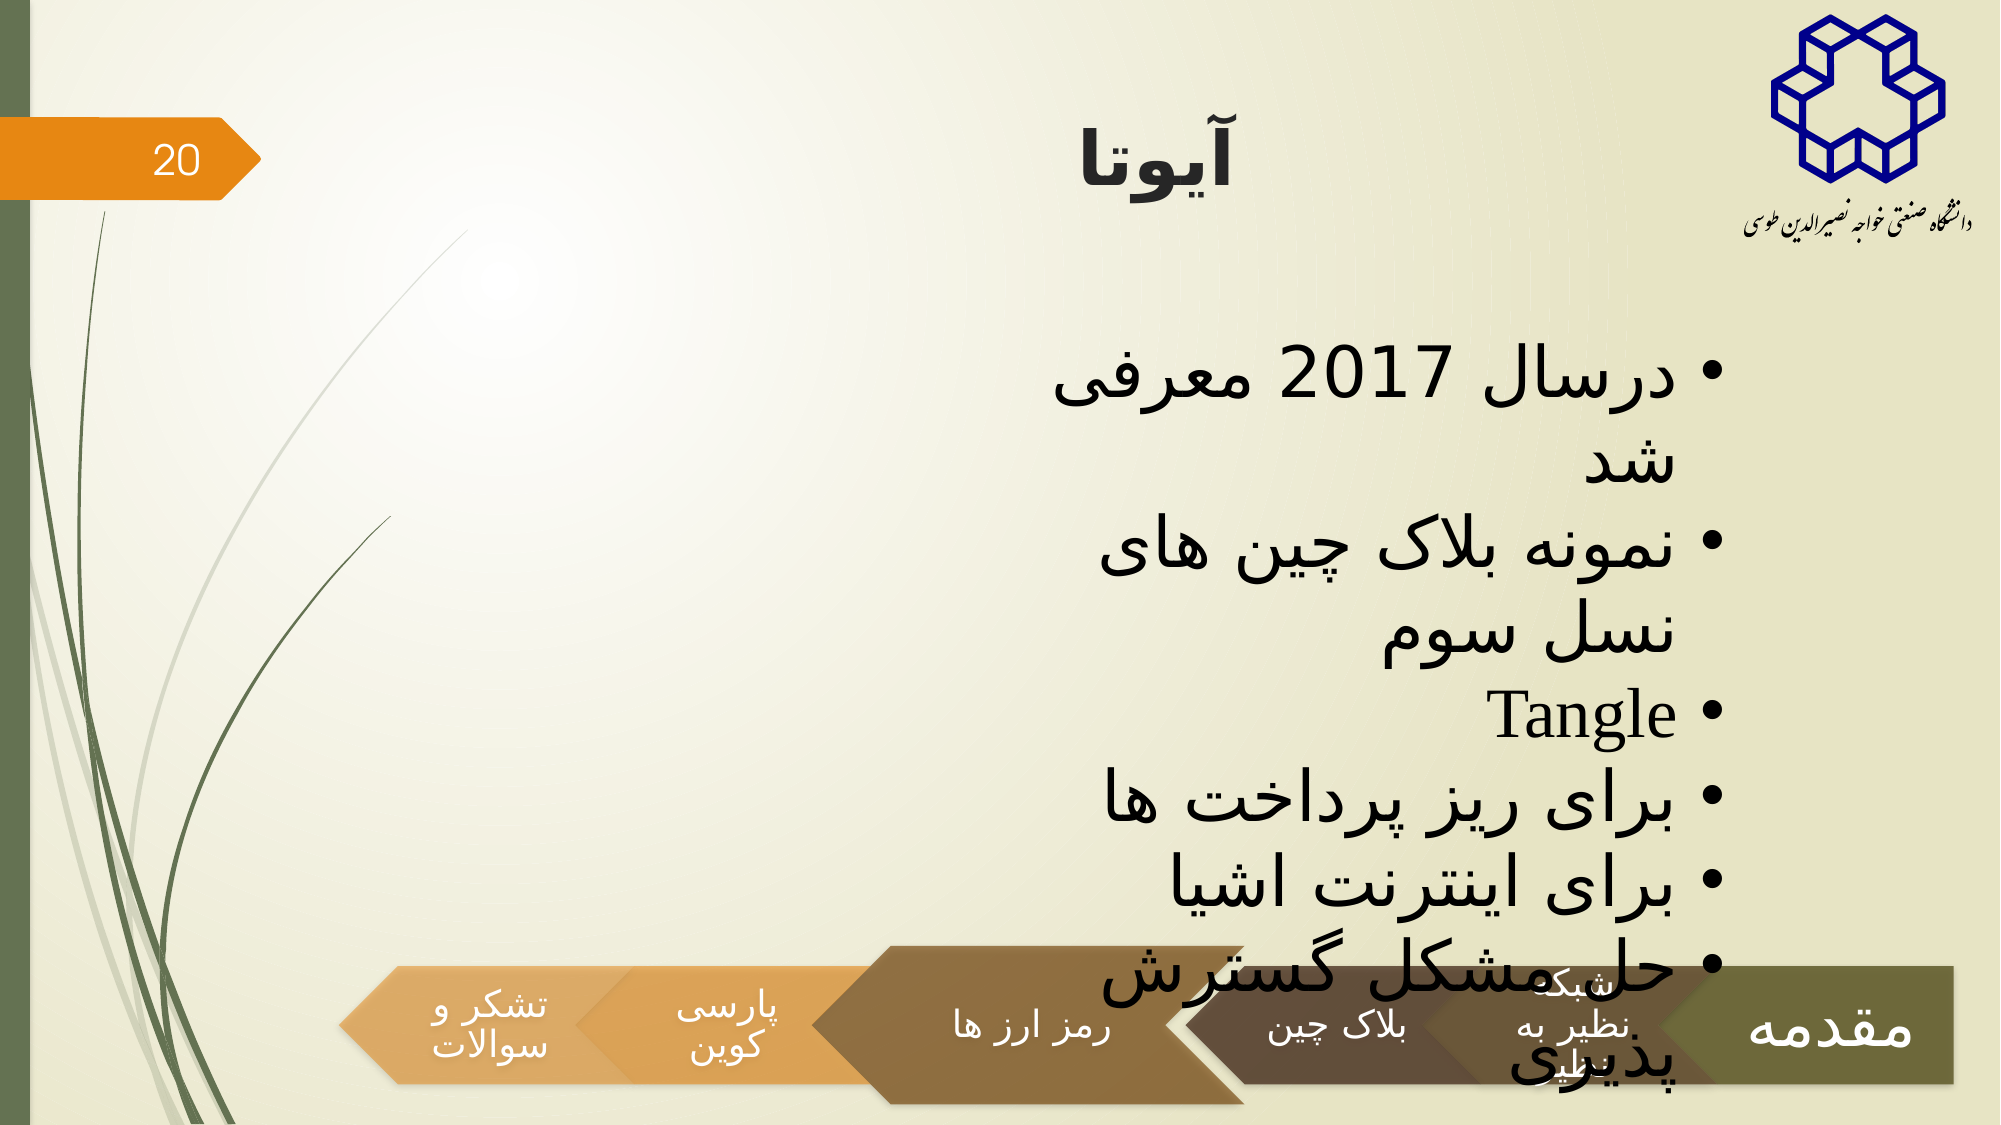

# آیوتا
20
درسال 2017 معرفی شد
نمونه بلاک چین های نسل سوم
Tangle
برای ریز پرداخت ها
برای اینترنت اشیا
حل مشکل گسترش پذیری
مقدمه
شبکه نظیر به نظیر
بلاک چین
رمز ارز ها
پارسی کوین
تشکر و سوالات